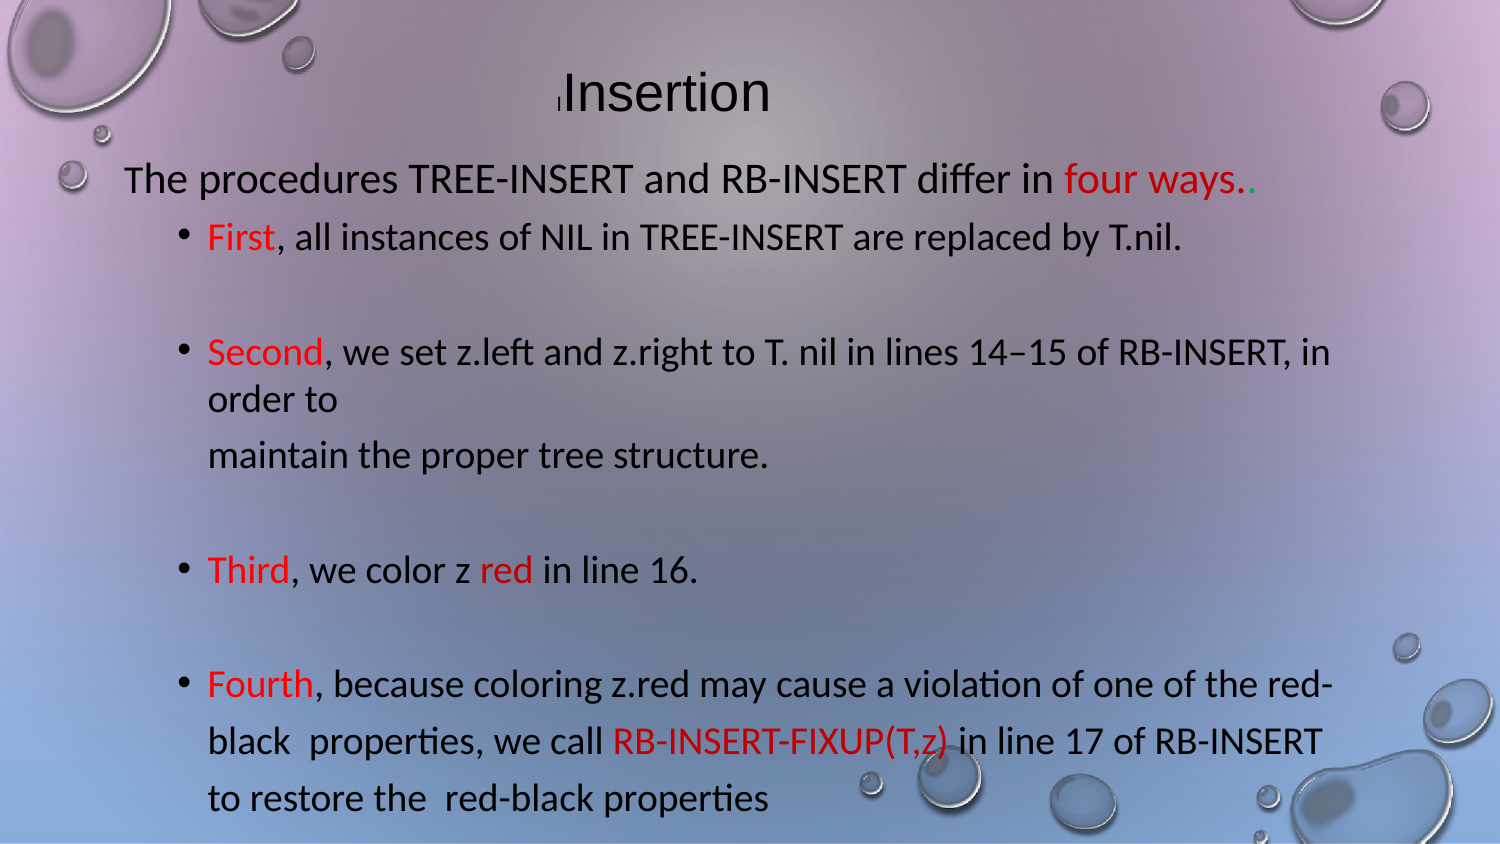

# IInsertion
The procedures TREE-INSERT and RB-INSERT differ in four ways..
First, all instances of NIL in TREE-INSERT are replaced by T.nil.

Second, we set z.left and z.right to T. nil in lines 14–15 of RB-INSERT, in order to
maintain the proper tree structure.

Third, we color z red in line 16.

Fourth, because coloring z.red may cause a violation of one of the red-black  properties, we call RB-INSERT-FIXUP(T,z) in line 17 of RB-INSERT to restore the  red-black properties